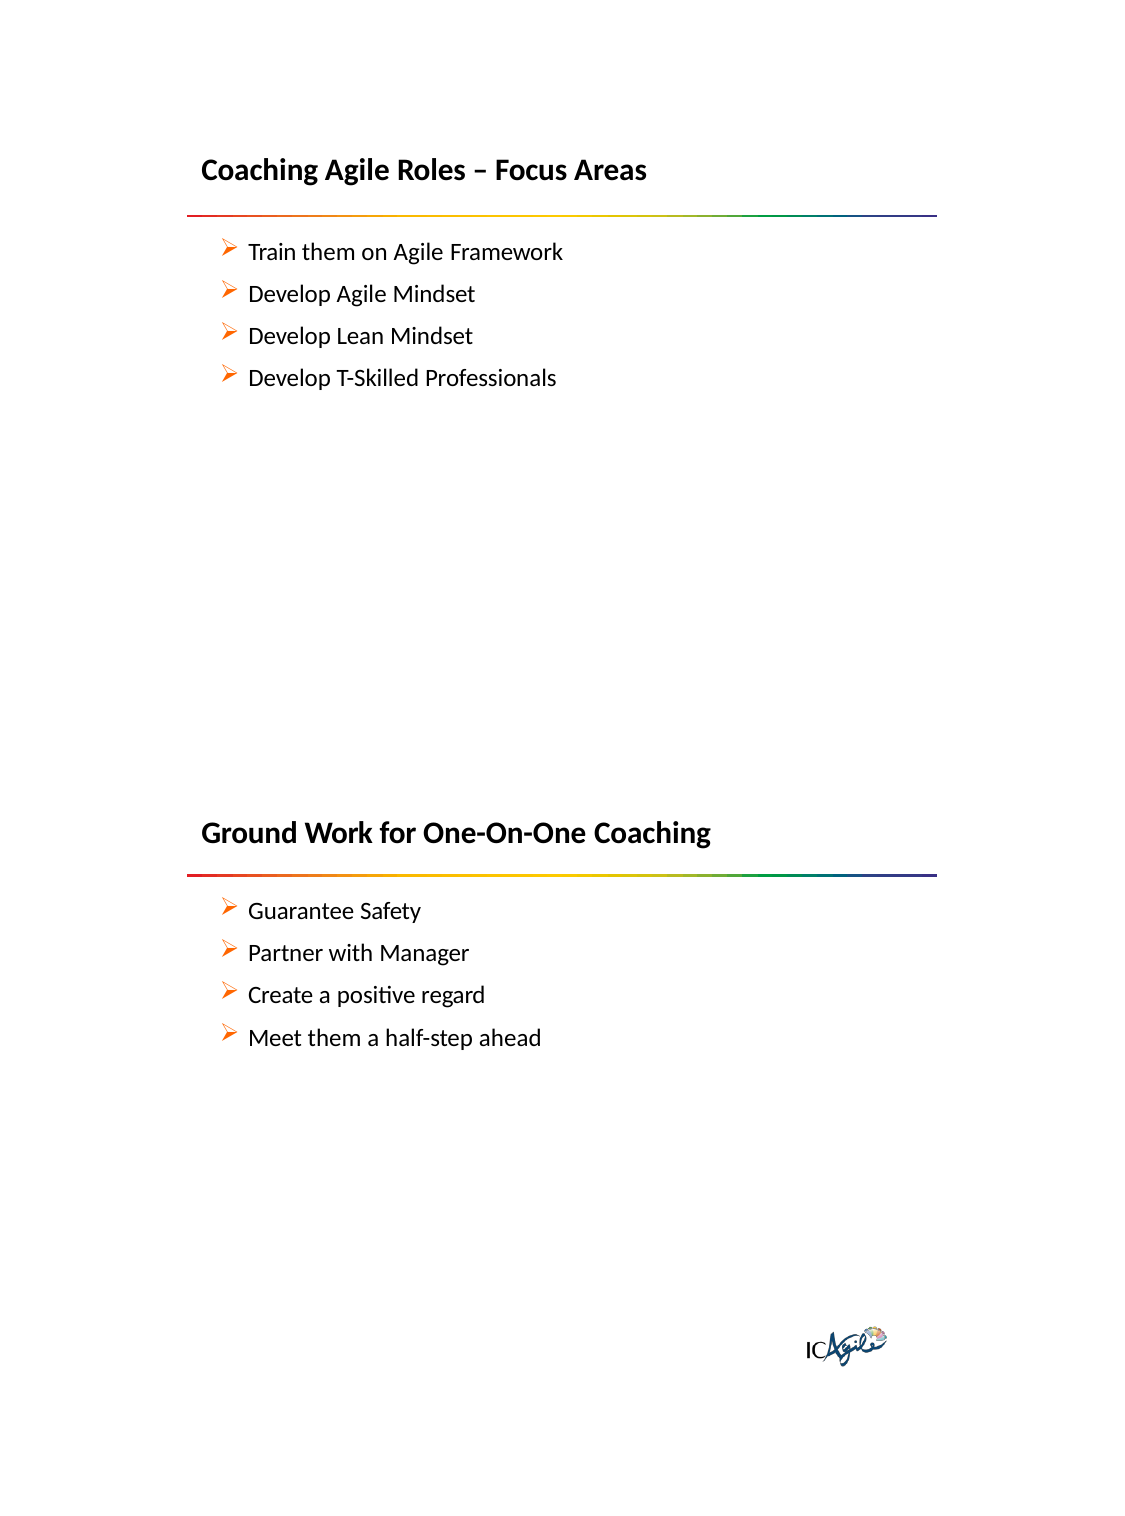

Coaching Agile Roles – Focus Areas

Train them on Agile Framework
Develop Agile Mindset
Develop Lean Mindset
Develop T-Skilled Professionals

Ground Work for One-On-One Coaching

Guarantee Safety
Partner with Manager
Create a positive regard
Meet them a half-step ahead